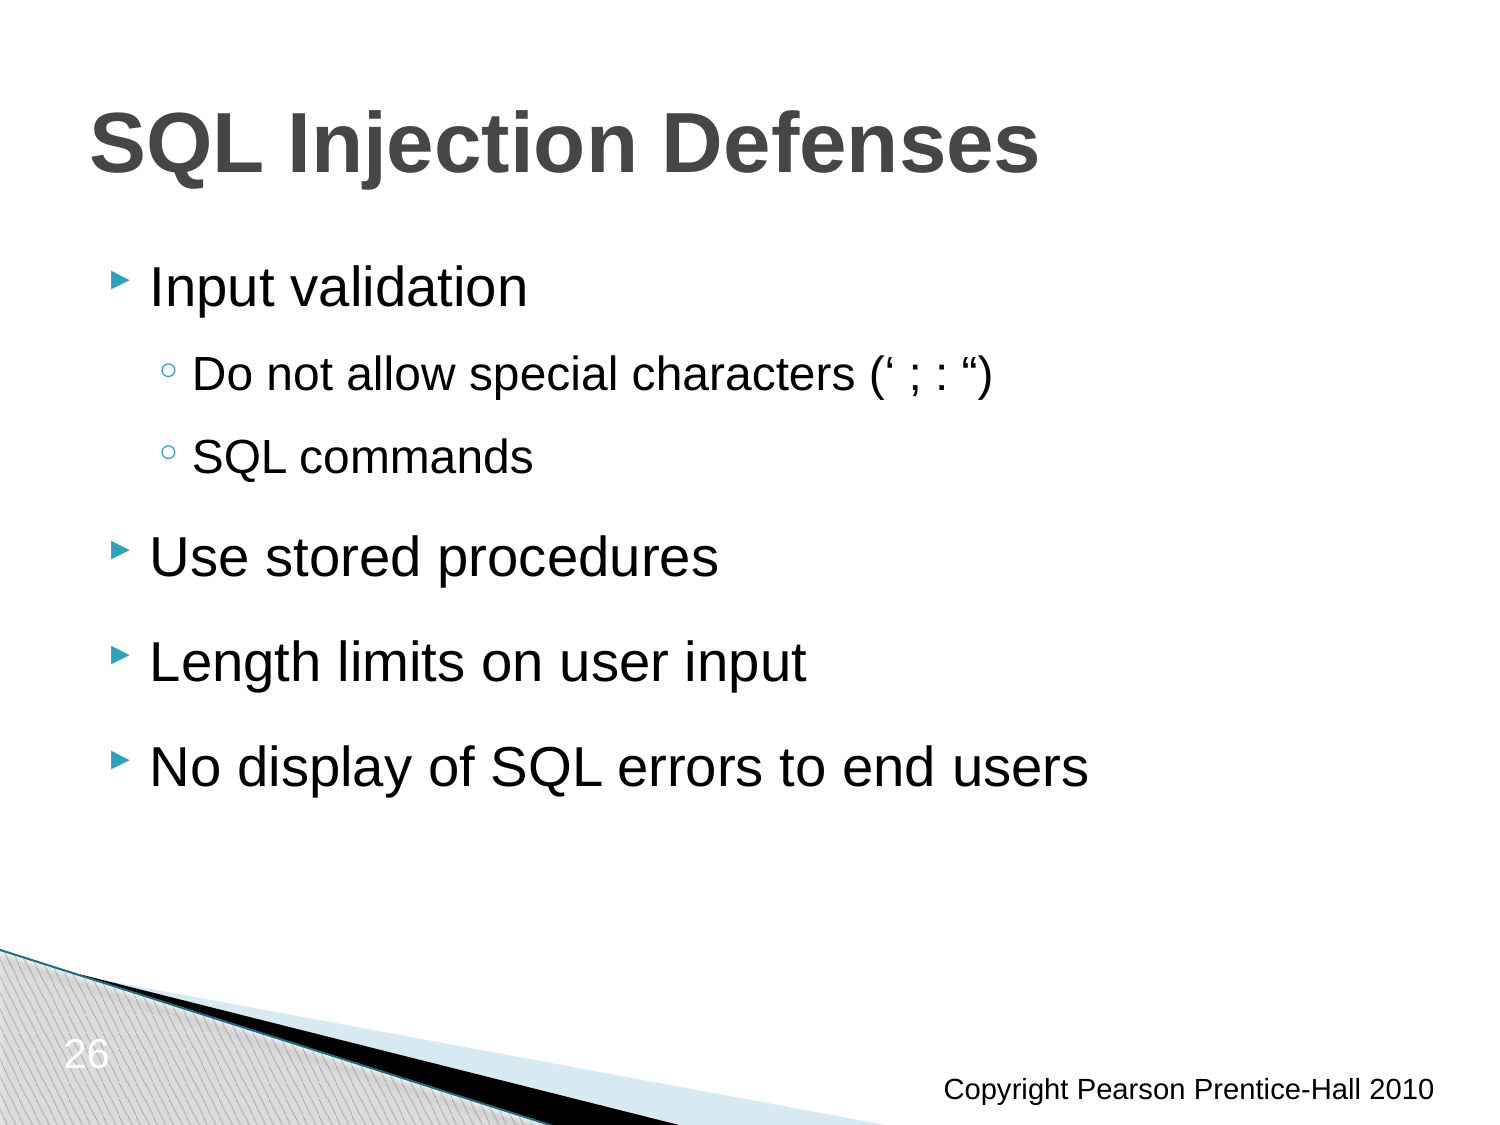

# SQL Injection Defenses
Input validation
Do not allow special characters (‘ ; : “)
SQL commands
Use stored procedures
Length limits on user input
No display of SQL errors to end users

26
Copyright Pearson Prentice-Hall 2010